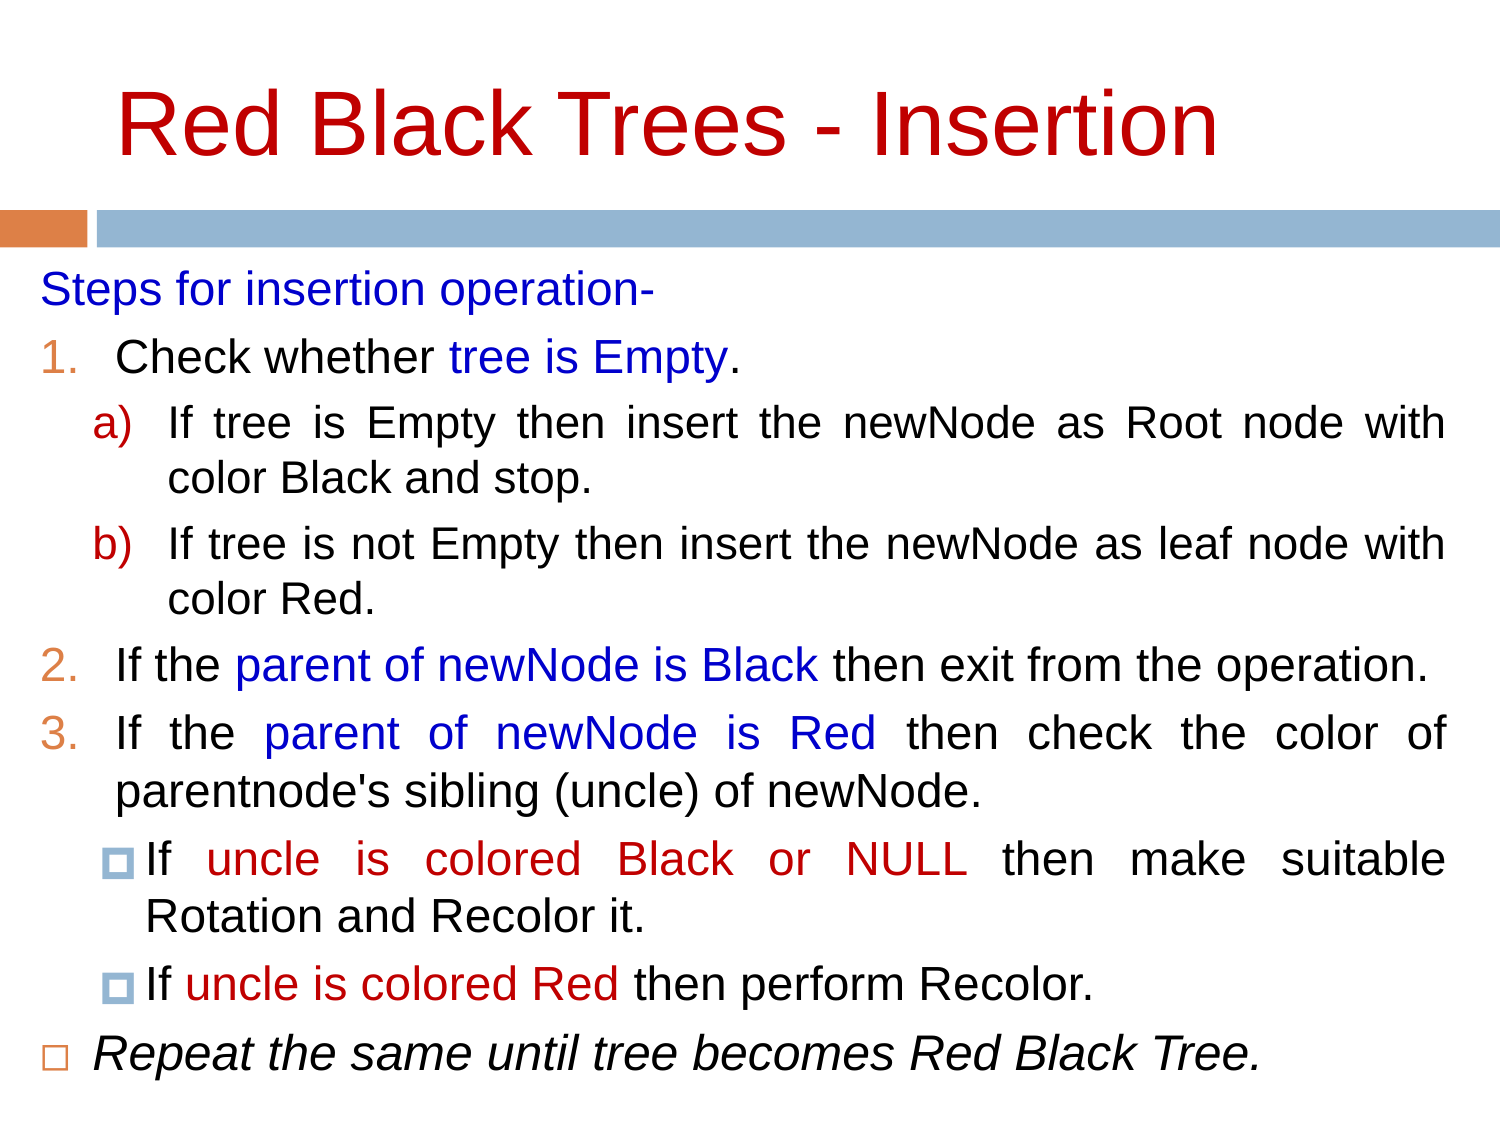

# Red Black Trees - Insertion
Steps for insertion operation-
Check whether tree is Empty.
If tree is Empty then insert the newNode as Root node with color Black and stop.
If tree is not Empty then insert the newNode as leaf node with color Red.
If the parent of newNode is Black then exit from the operation.
If the parent of newNode is Red then check the color of parentnode's sibling (uncle) of newNode.
If uncle is colored Black or NULL then make suitable Rotation and Recolor it.
If uncle is colored Red then perform Recolor.
Repeat the same until tree becomes Red Black Tree.